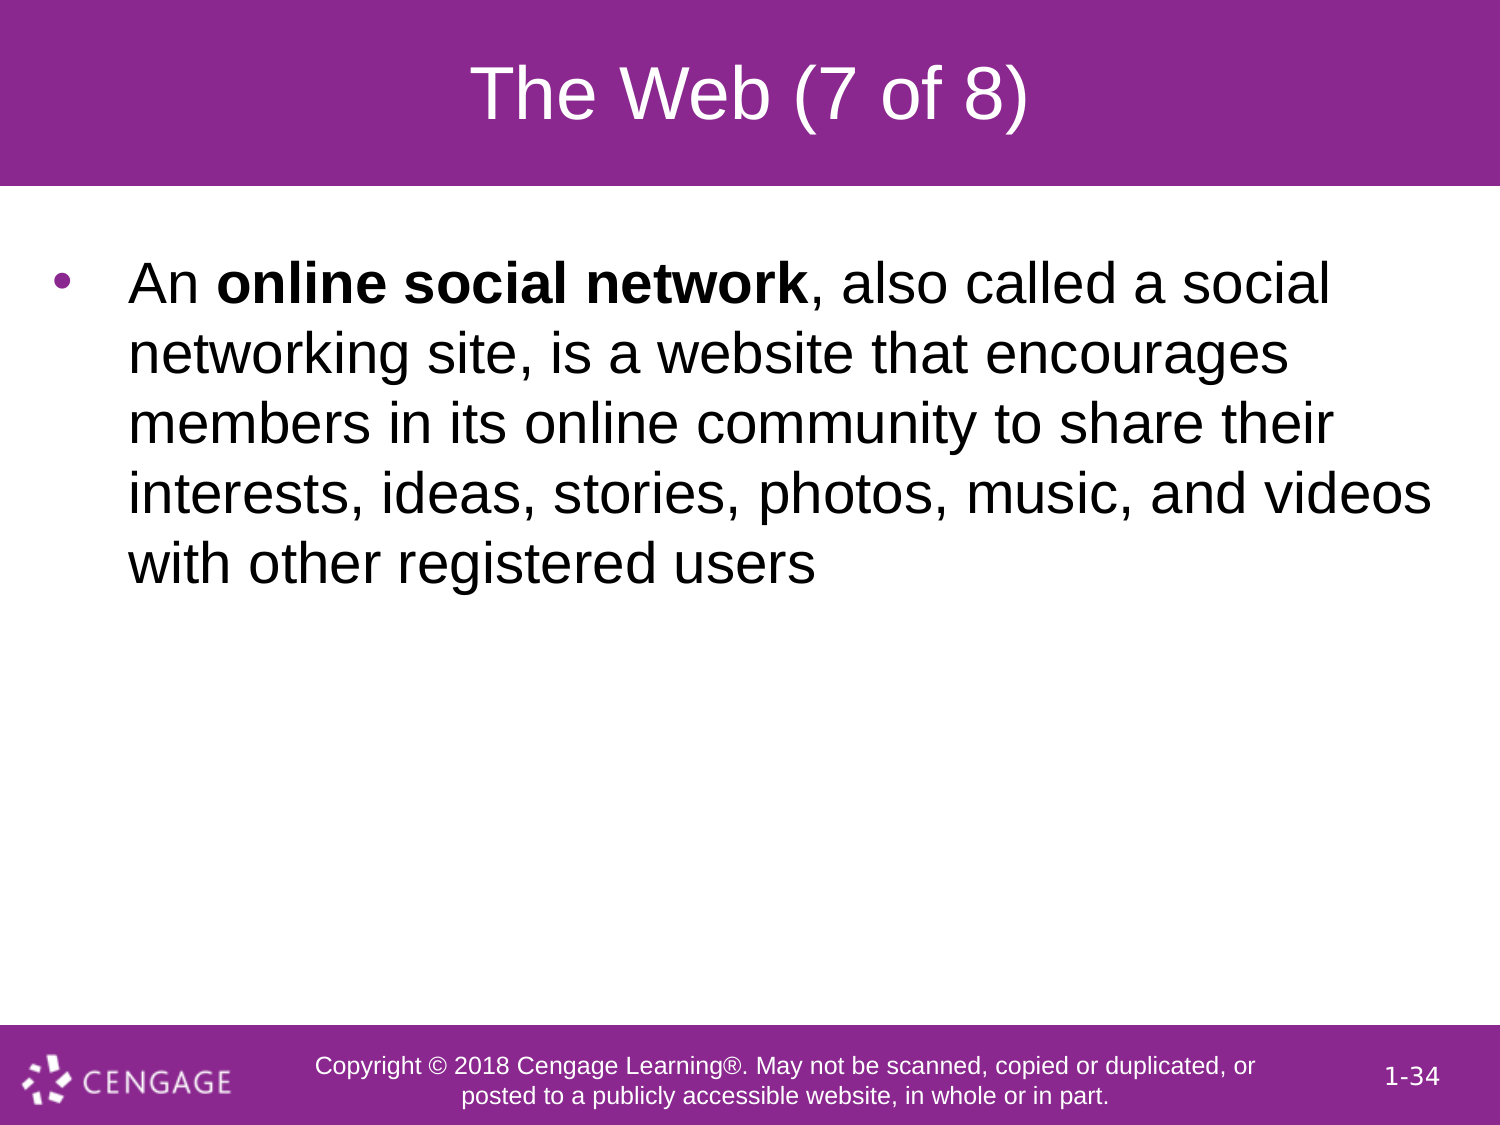

# The Web (7 of 8)
An online social network, also called a social networking site, is a website that encourages members in its online community to share their interests, ideas, stories, photos, music, and videos with other registered users